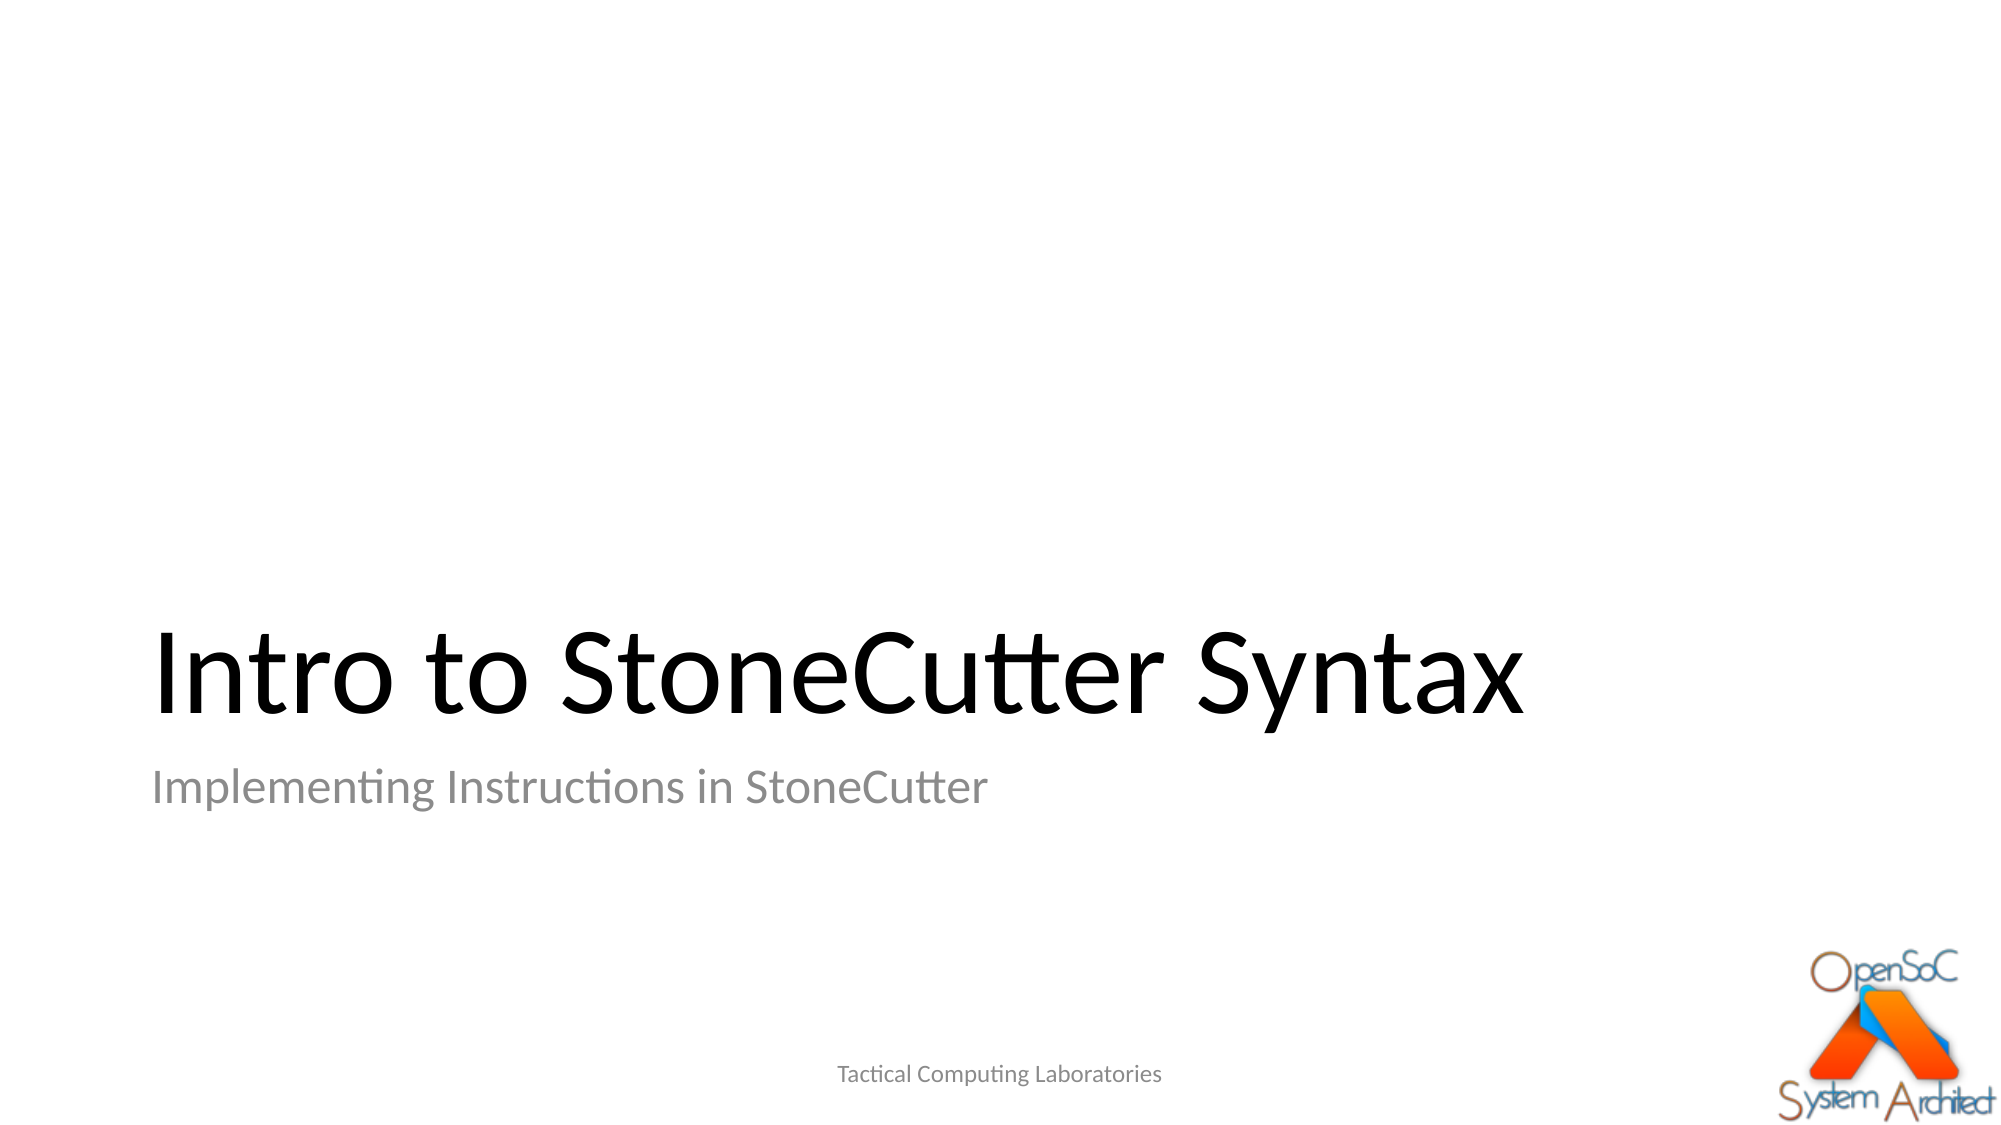

# Intro to StoneCutter Syntax
Implementing Instructions in StoneCutter
Tactical Computing Laboratories